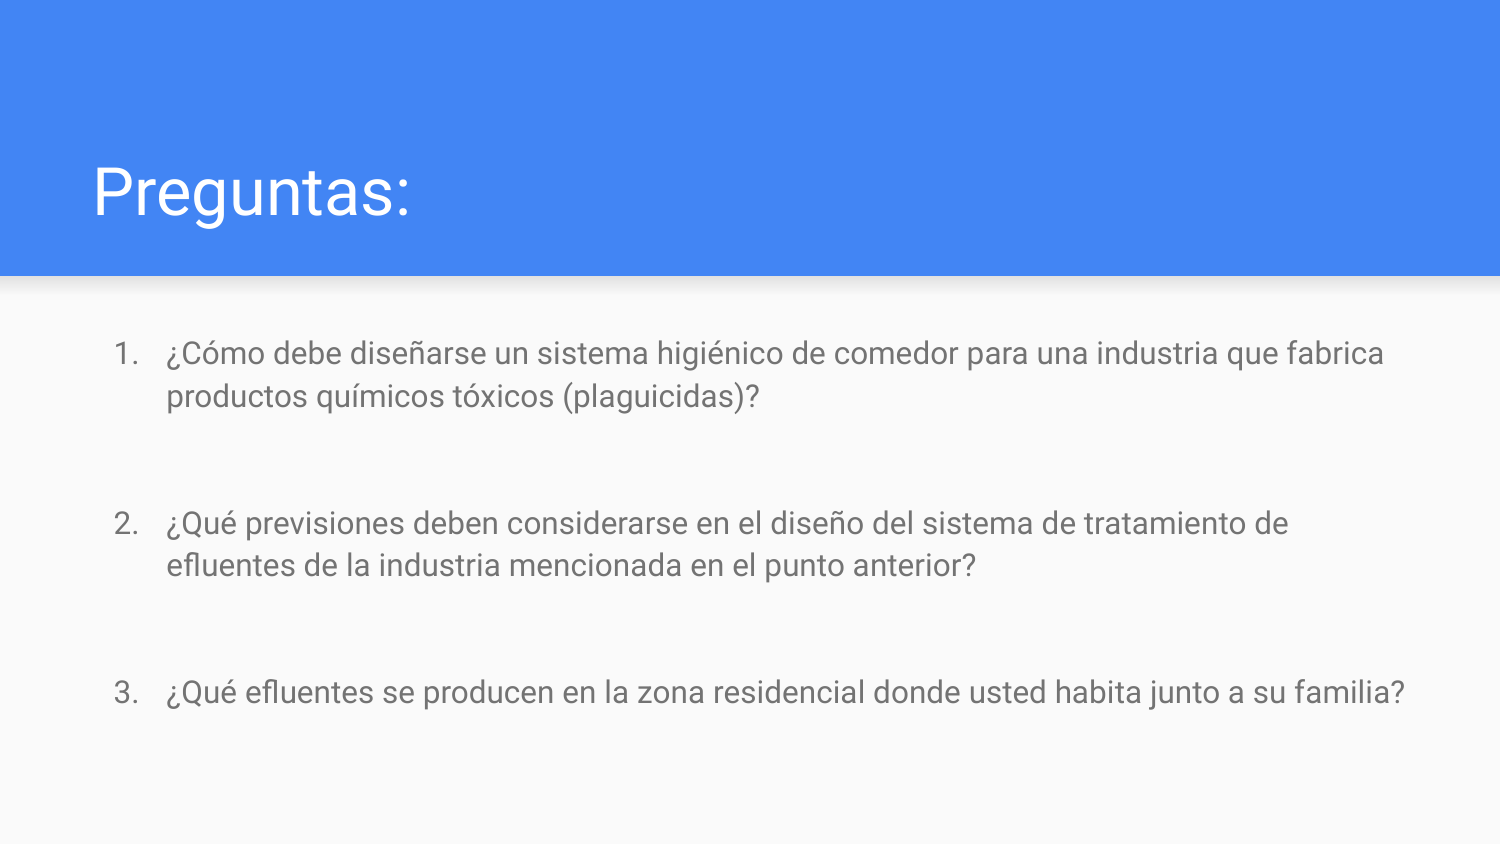

# Preguntas:
¿Cómo debe diseñarse un sistema higiénico de comedor para una industria que fabrica productos químicos tóxicos (plaguicidas)?

¿Qué previsiones deben considerarse en el diseño del sistema de tratamiento de efluentes de la industria mencionada en el punto anterior?

¿Qué efluentes se producen en la zona residencial donde usted habita junto a su familia?